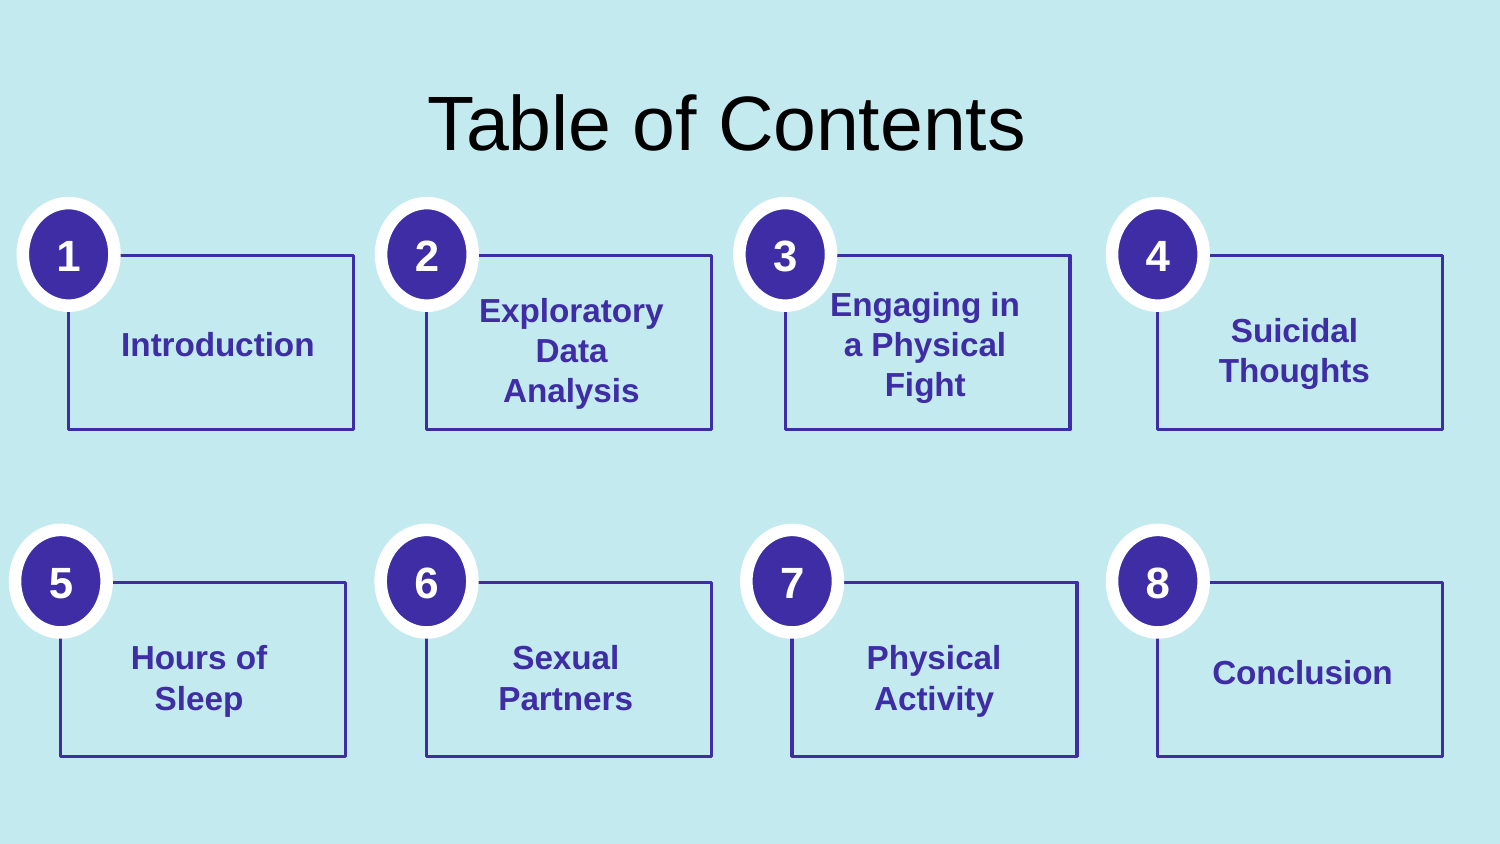

# Table of Contents
1

2

3

4

Introduction
Engaging in a Physical Fight
Exploratory Data Analysis
Suicidal Thoughts
5

6

7

8

Conclusion
Hours of Sleep
Sexual Partners
Physical Activity